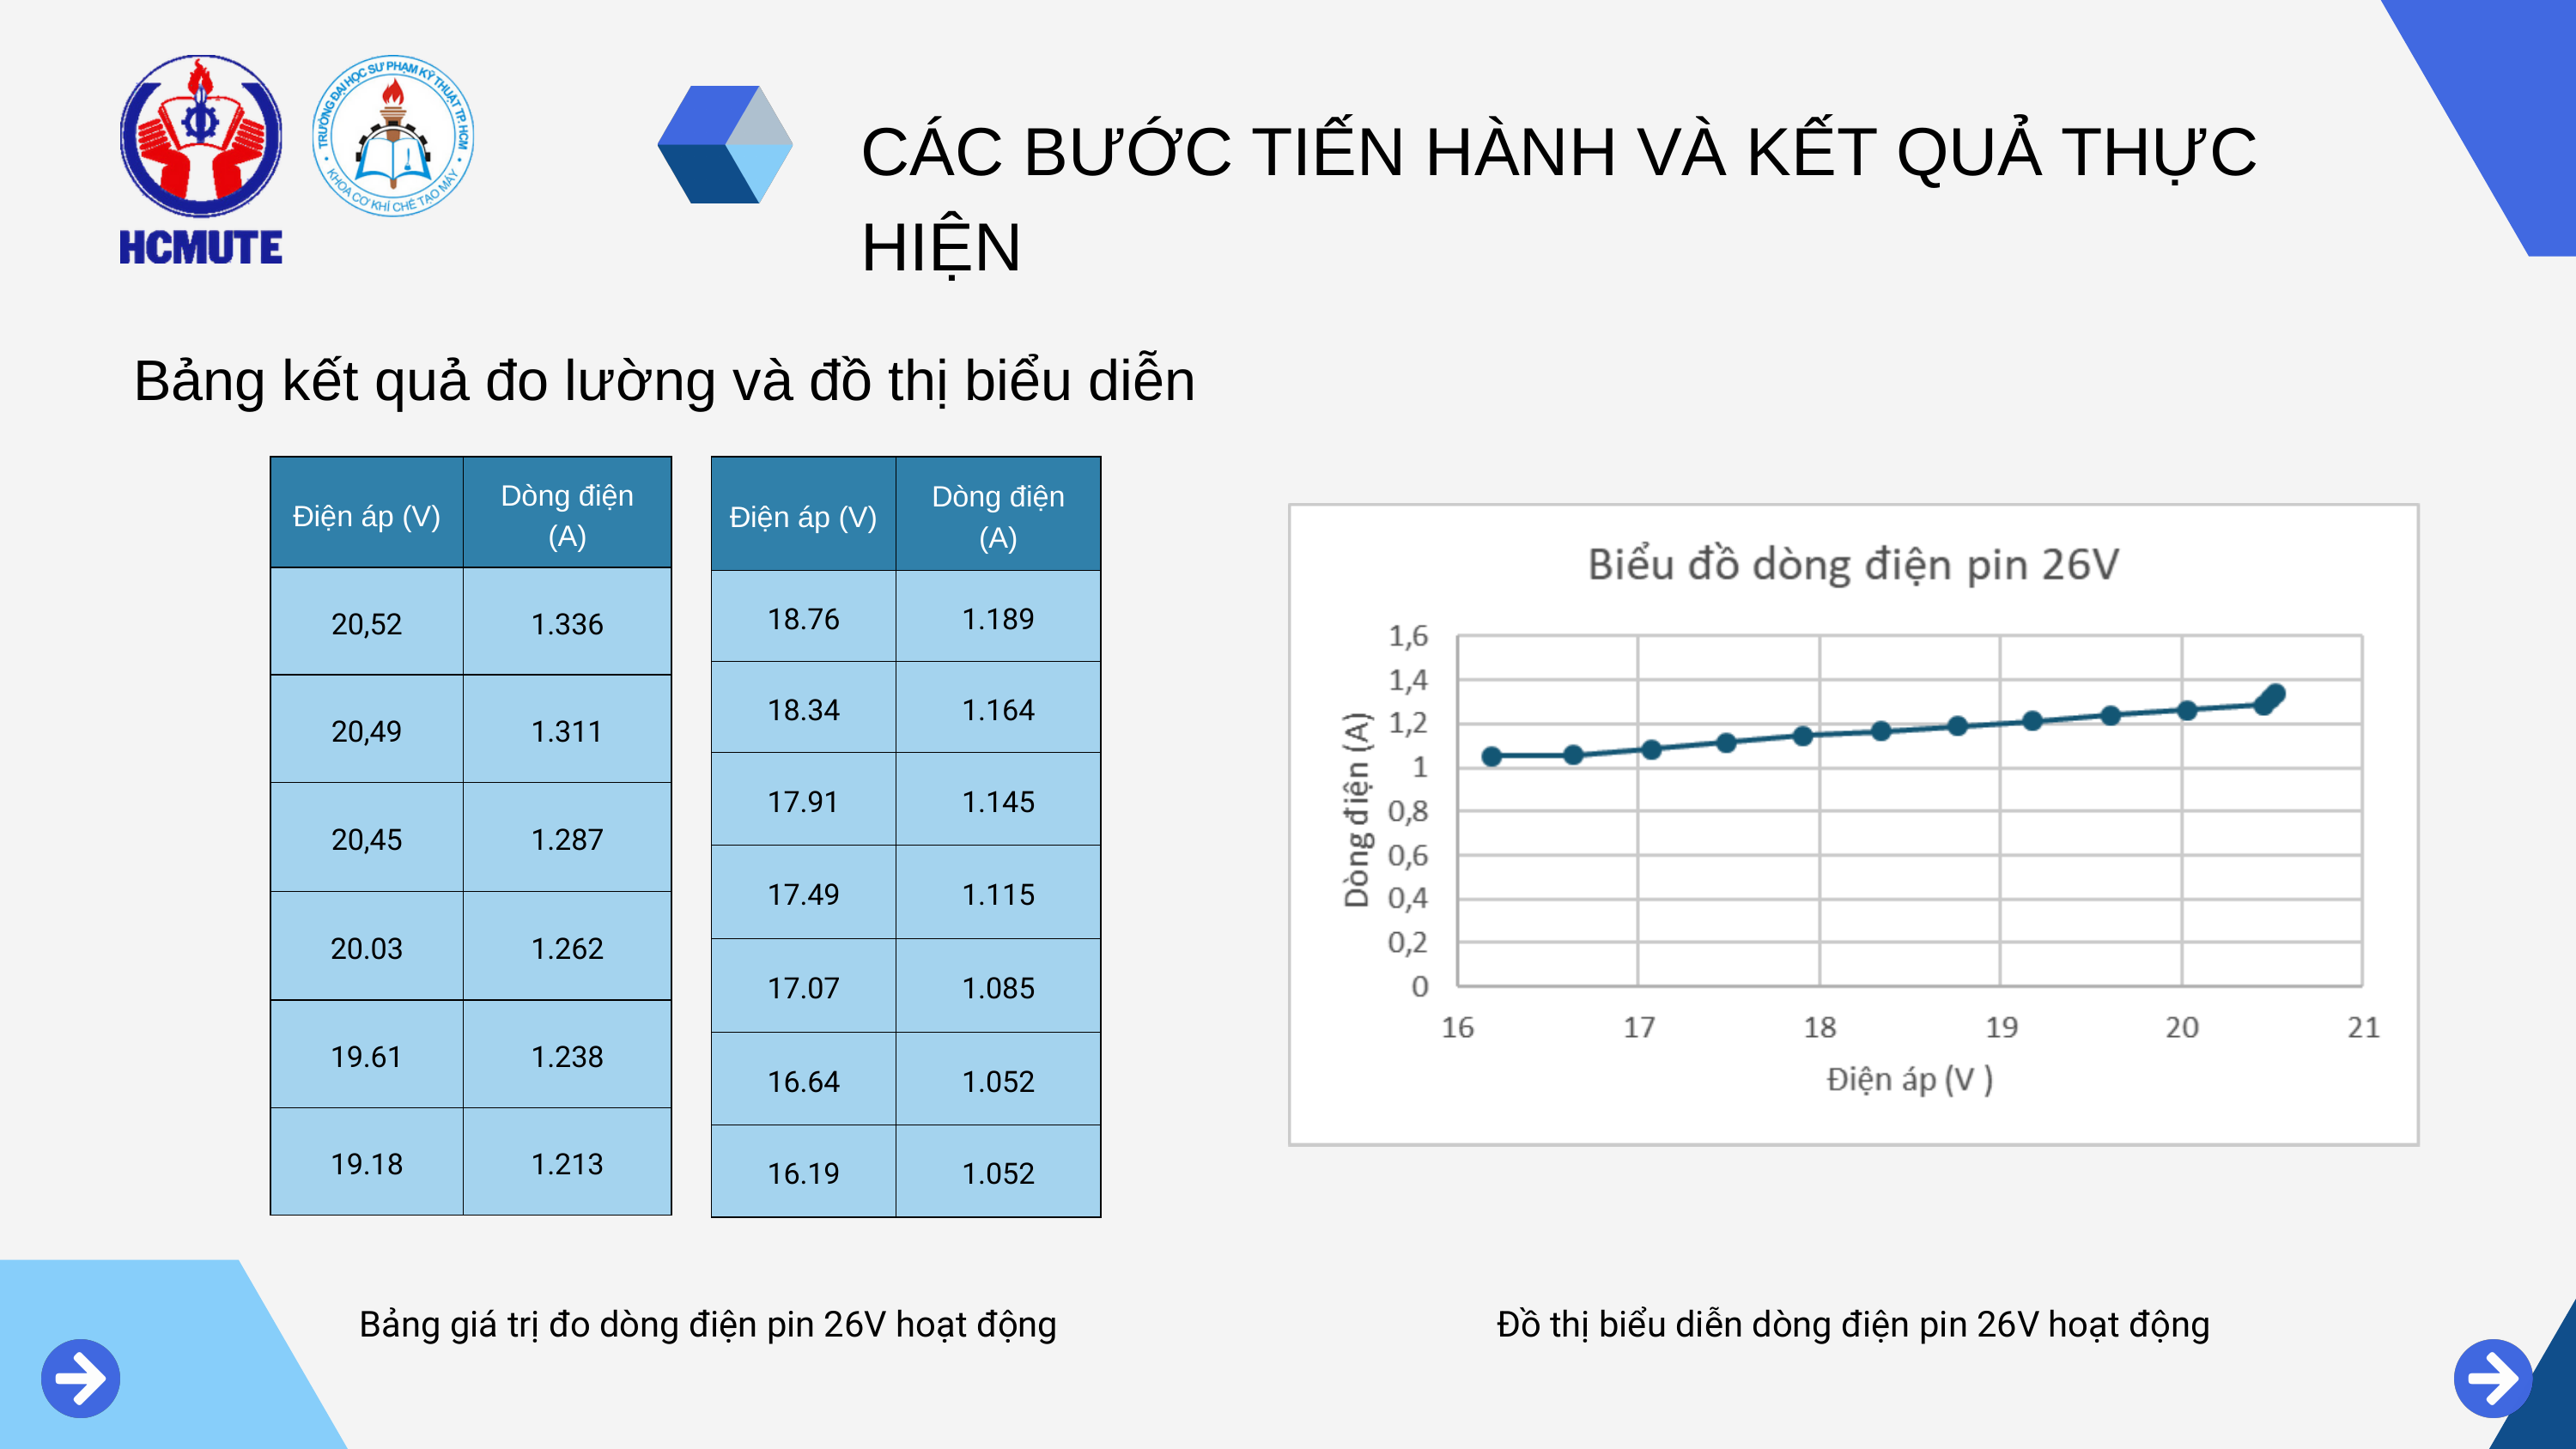

CÁC BƯỚC TIẾN HÀNH VÀ KẾT QUẢ THỰC HIỆN
Bảng kết quả đo lường và đồ thị biểu diễn
| Điện áp (V) | Dòng điện (A) |
| --- | --- |
| 20,52 | 1.336 |
| 20,49 | 1.311 |
| 20,45 | 1.287 |
| 20.03 | 1.262 |
| 19.61 | 1.238 |
| 19.18 | 1.213 |
| Điện áp (V) | Dòng điện (A) |
| --- | --- |
| 18.76 | 1.189 |
| 18.34 | 1.164 |
| 17.91 | 1.145 |
| 17.49 | 1.115 |
| 17.07 | 1.085 |
| 16.64 | 1.052 |
| 16.19 | 1.052 |

Bảng giá trị đo dòng điện pin 26V hoạt động
Đồ thị biểu diễn dòng điện pin 26V hoạt động